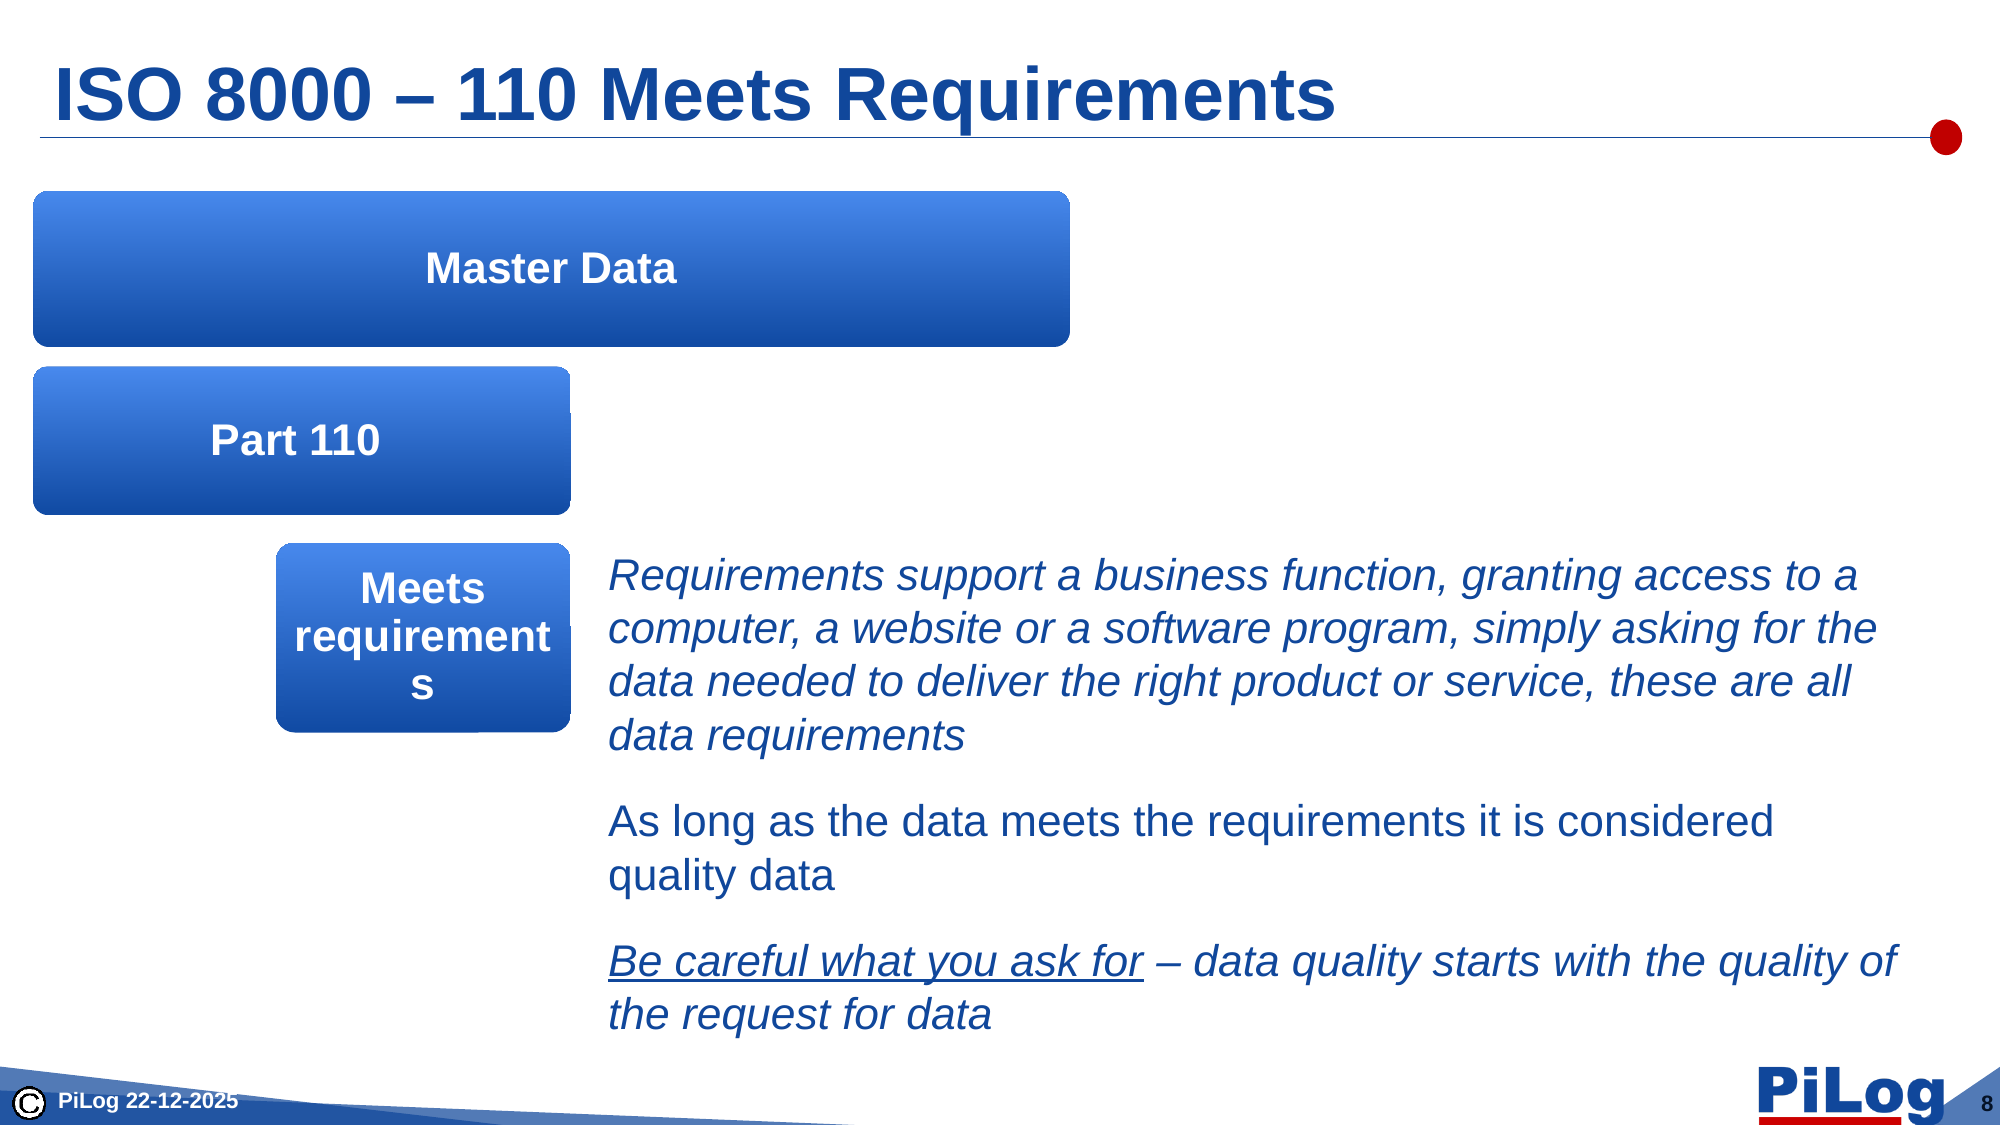

# ISO 8000 – 110 Meets Requirements

Master Data

Part 110
Requirements support a business function, granting access to a computer, a website or a software program, simply asking for the data needed to deliver the right product or service, these are all data requirements
As long as the data meets the requirements it is considered quality data
Be careful what you ask for – data quality starts with the quality of the request for data

Meets requirements
PiLog 22-12-2025
8